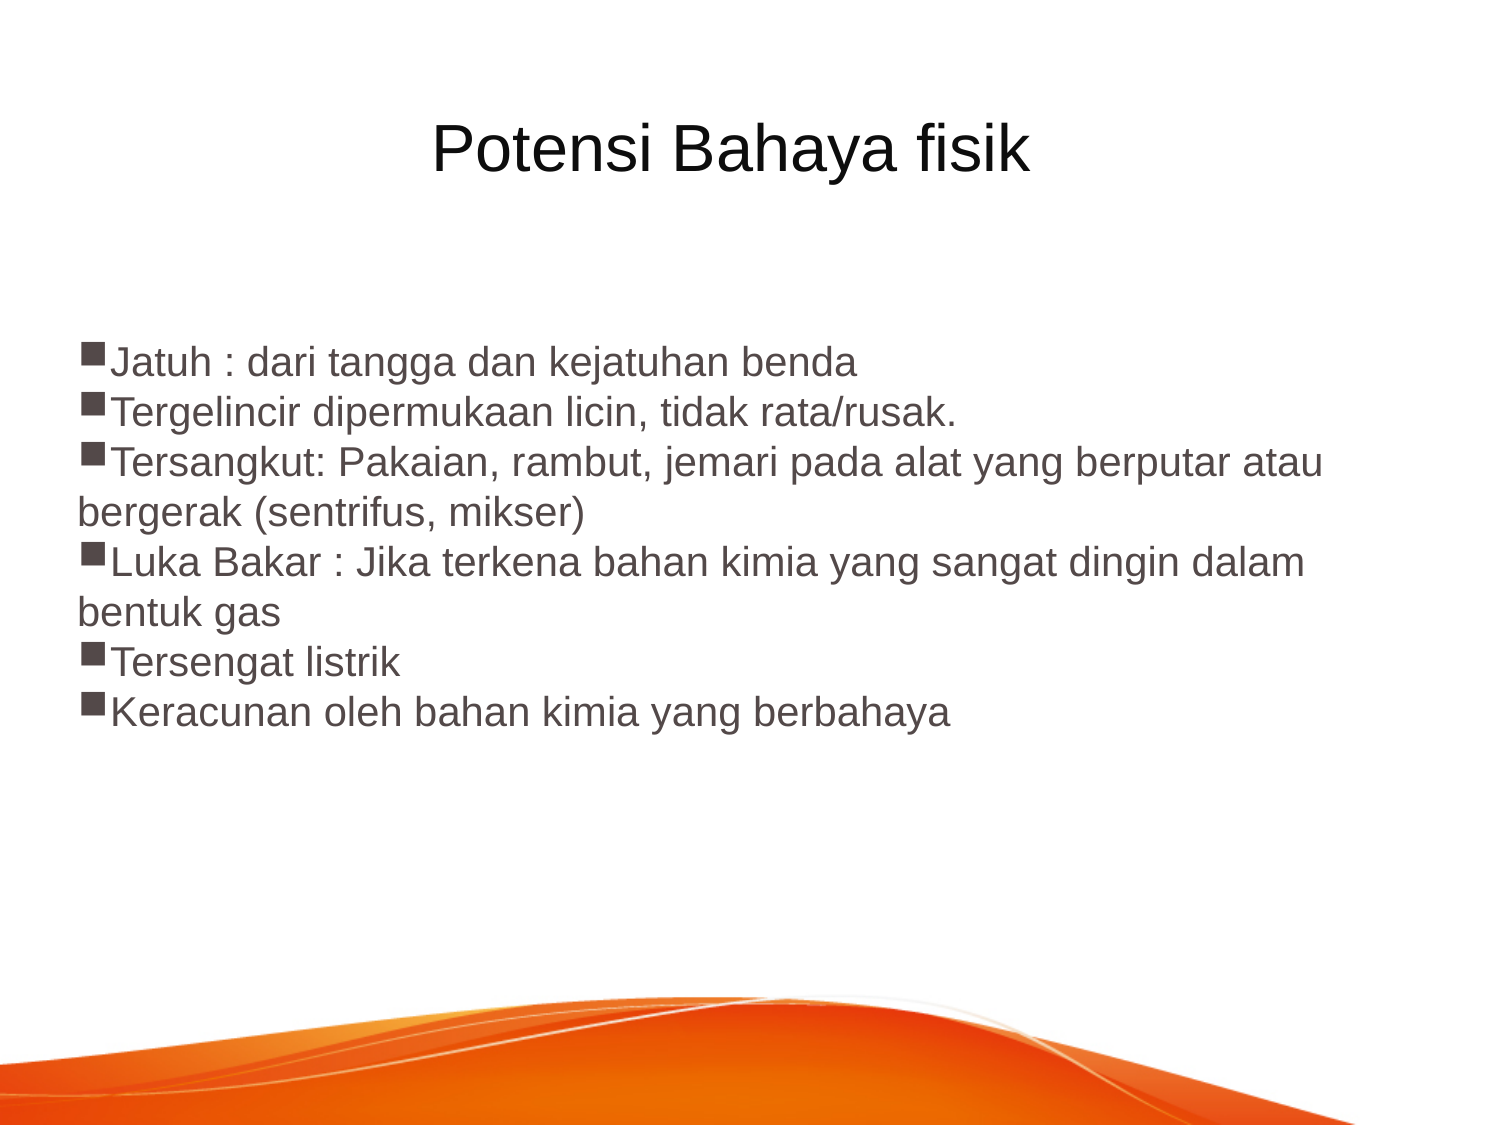

Potensi Bahaya fisik

Jatuh : dari tangga dan kejatuhan benda
Tergelincir dipermukaan licin, tidak rata/rusak.
Tersangkut: Pakaian, rambut, jemari pada alat yang berputar atau bergerak (sentrifus, mikser)
Luka Bakar : Jika terkena bahan kimia yang sangat dingin dalam bentuk gas
Tersengat listrik
Keracunan oleh bahan kimia yang berbahaya